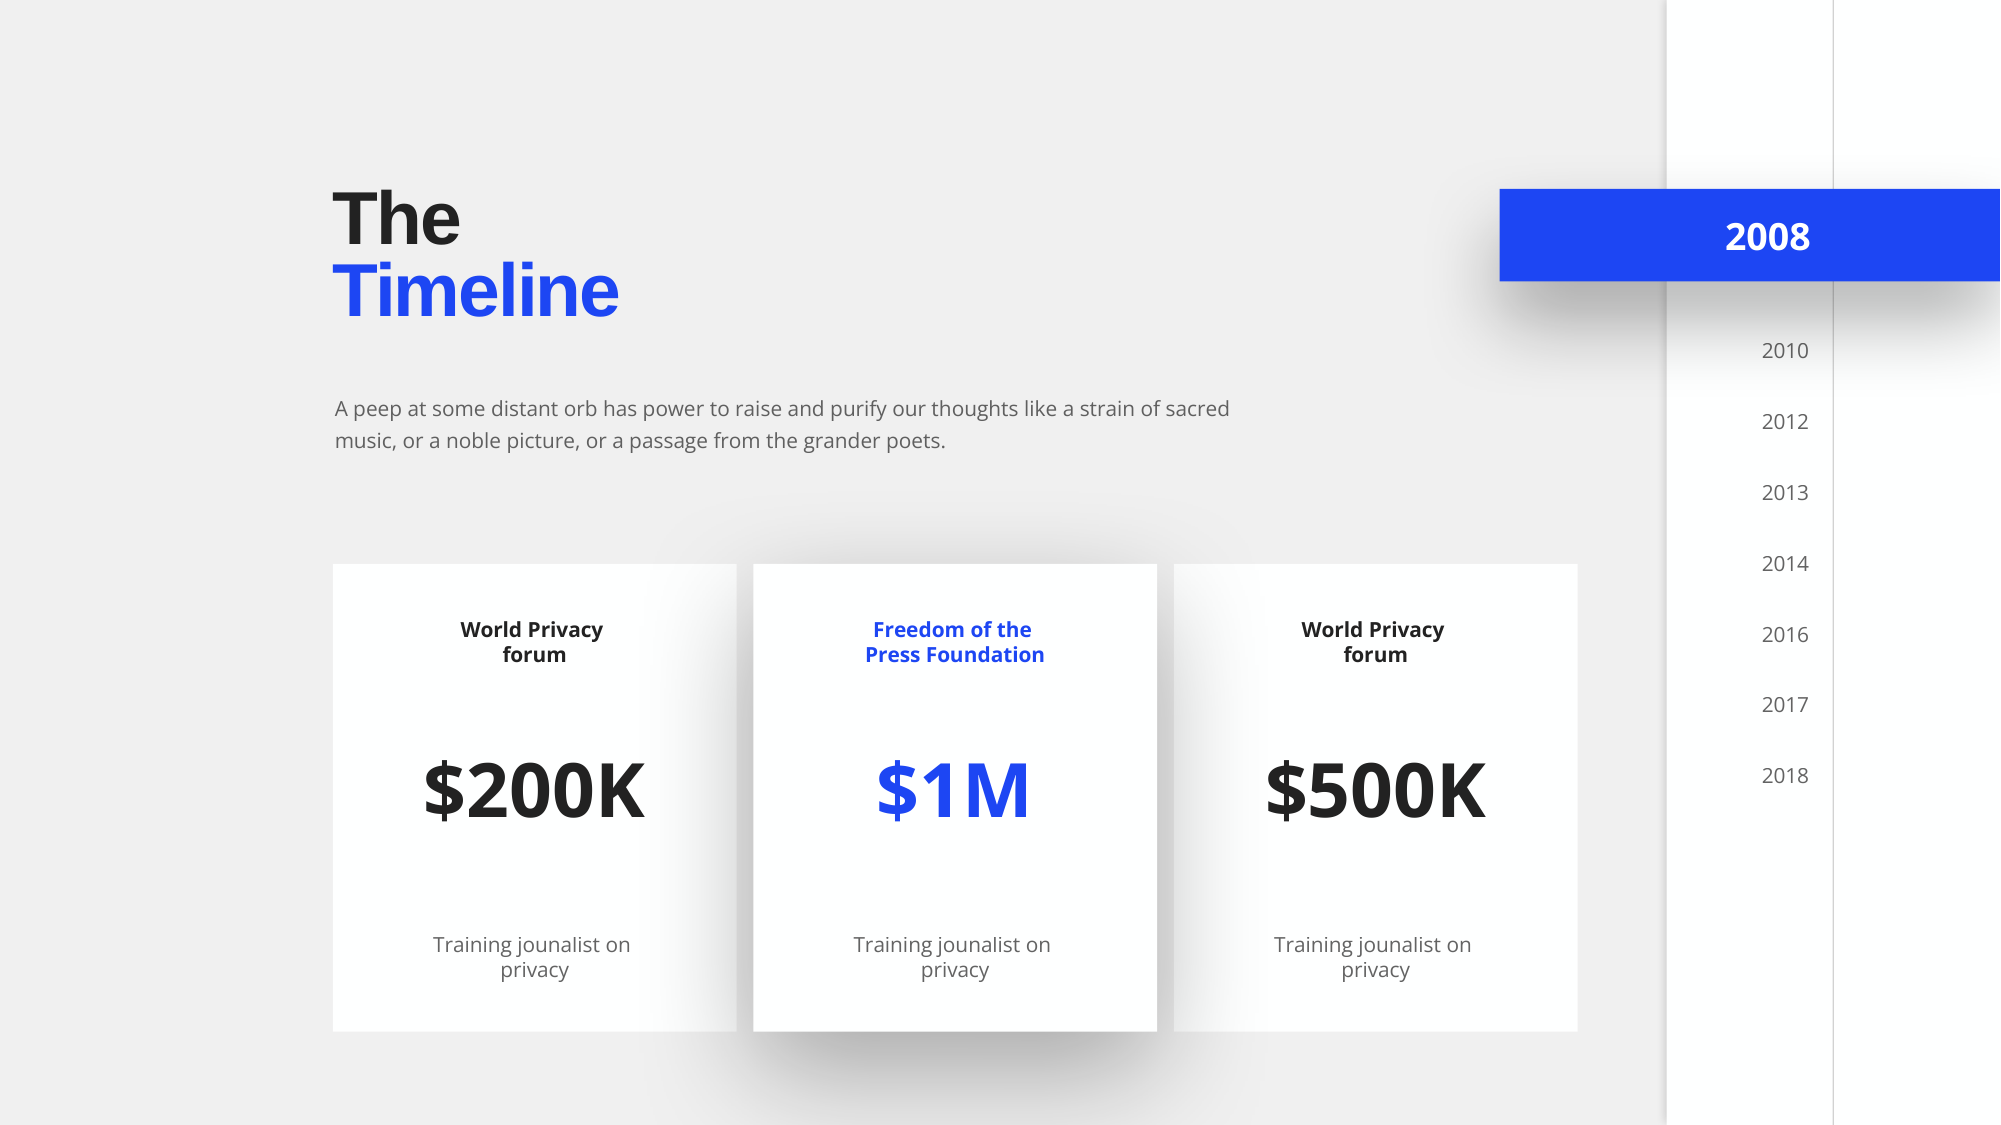

# The Timeline
2008
2010
2012
2013
2014
2016
2017
2018
A peep at some distant orb has power to raise and purify our thoughts like a strain of sacred music, or a noble picture, or a passage from the grander poets.
World Privacy
forum
$200K
Training jounalist on
privacy
Freedom of the
Press Foundation
$1M
Training jounalist on
privacy
World Privacy
forum
$500K
Training jounalist on
privacy